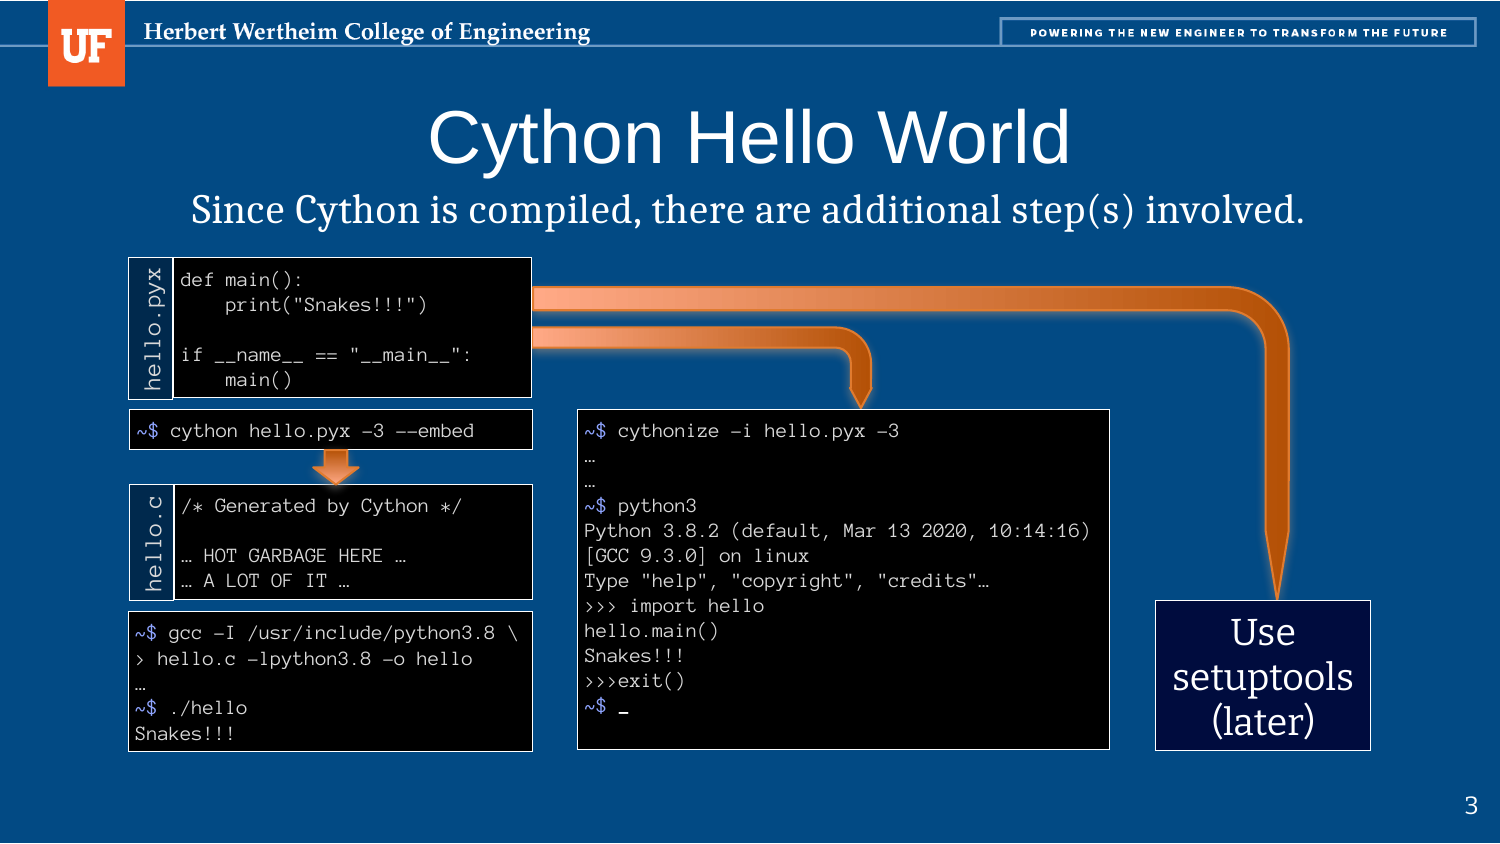

# Cython Hello World
Since Cython is compiled, there are additional step(s) involved.

def main():
    print("Snakes!!!")

if __name__ == "__main__":
    main()
hello.pyx
~$ cython hello.pyx -3 --embed
~$ cythonize -i hello.pyx -3
…
…
~$ python3
Python 3.8.2 (default, Mar 13 2020, 10:14:16)
[GCC 9.3.0] on linux
Type "help", "copyright", "credits"…
>>> import hello
hello.main()
Snakes!!!
>>>exit()
~$ _

/* Generated by Cython */

… HOT GARBAGE HERE …
… A LOT OF IT …
hello.c
Use
setuptools
(later)
~$ gcc -I /usr/include/python3.8 \
> hello.c -lpython3.8 -o hello
…
~$ ./hello
Snakes!!!
3